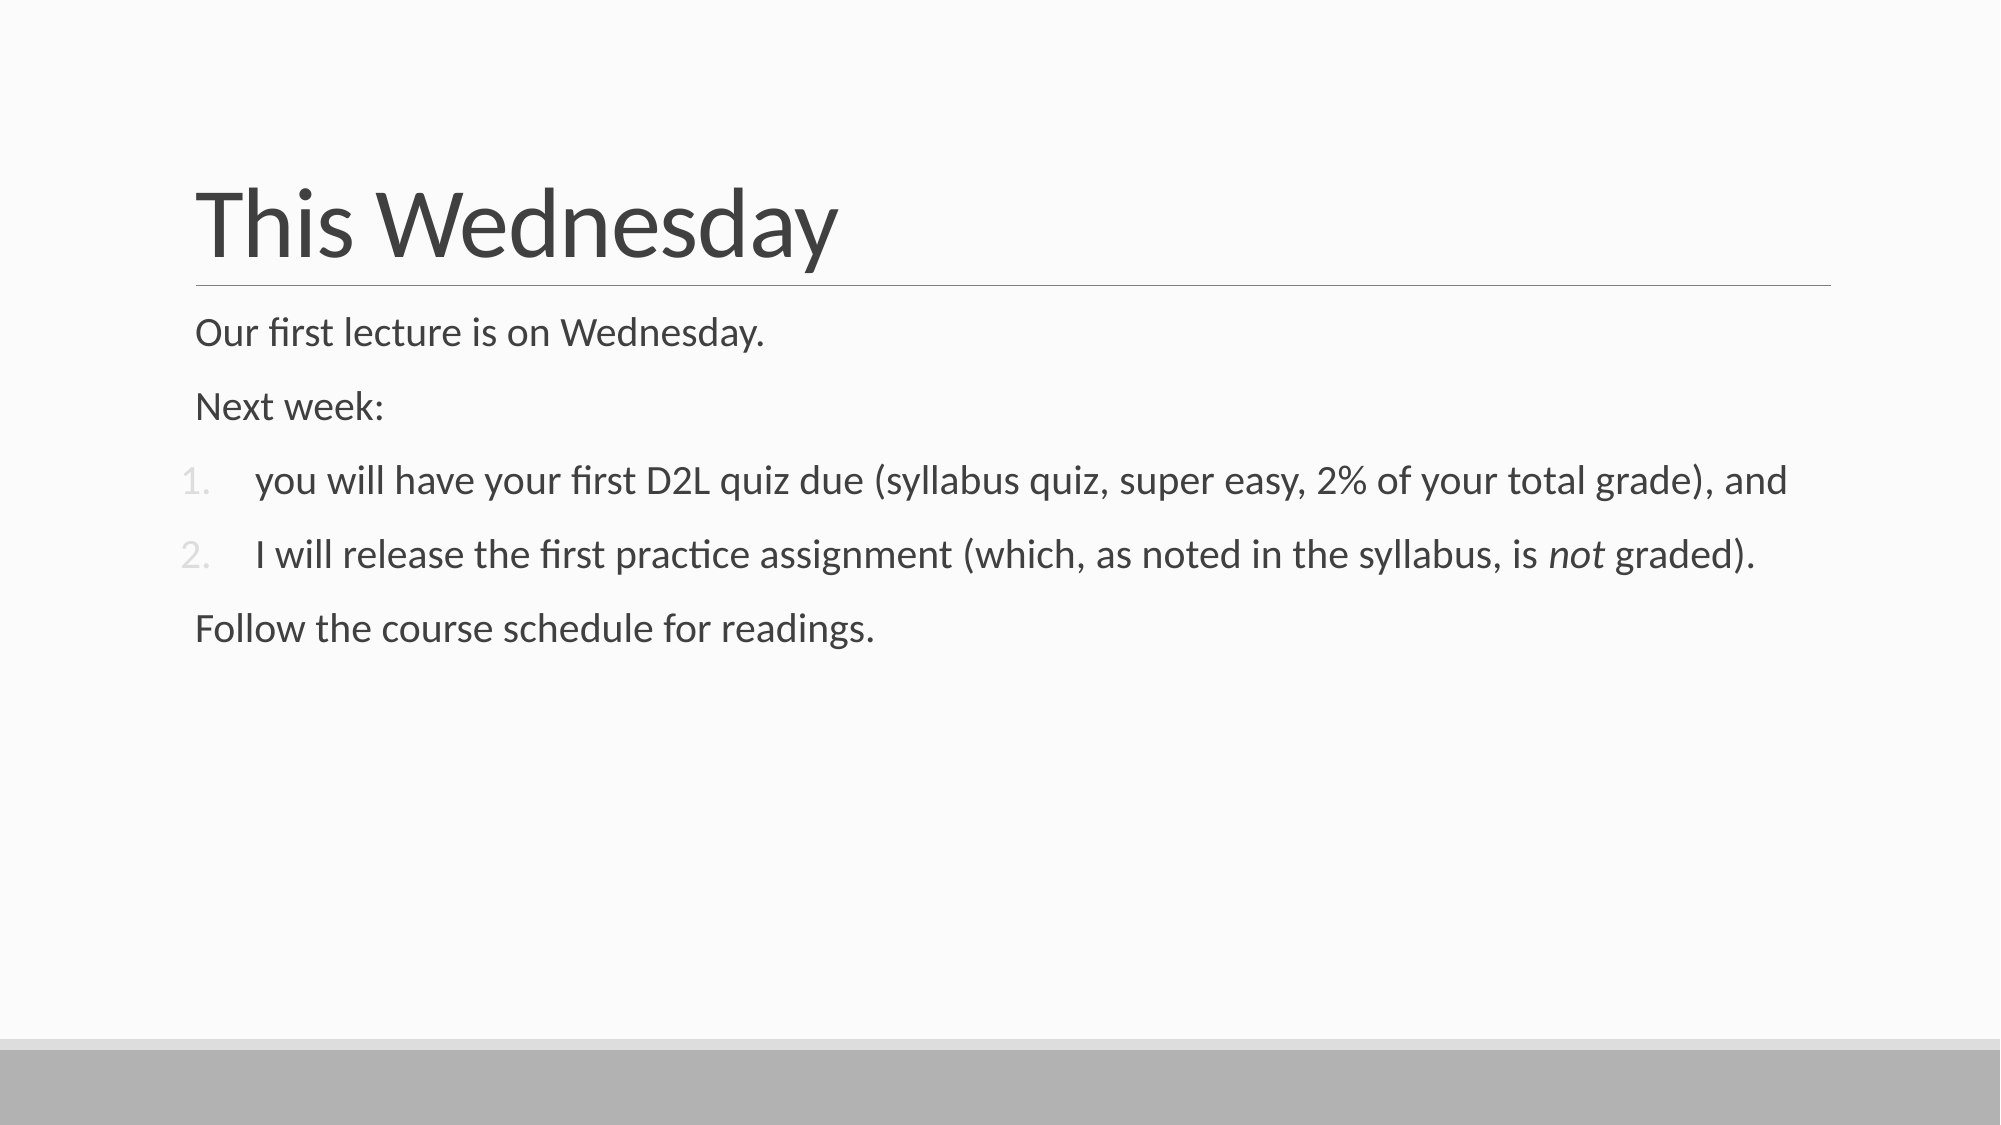

# This Wednesday
Our first lecture is on Wednesday.
Next week:
you will have your first D2L quiz due (syllabus quiz, super easy, 2% of your total grade), and
I will release the first practice assignment (which, as noted in the syllabus, is not graded).
Follow the course schedule for readings.